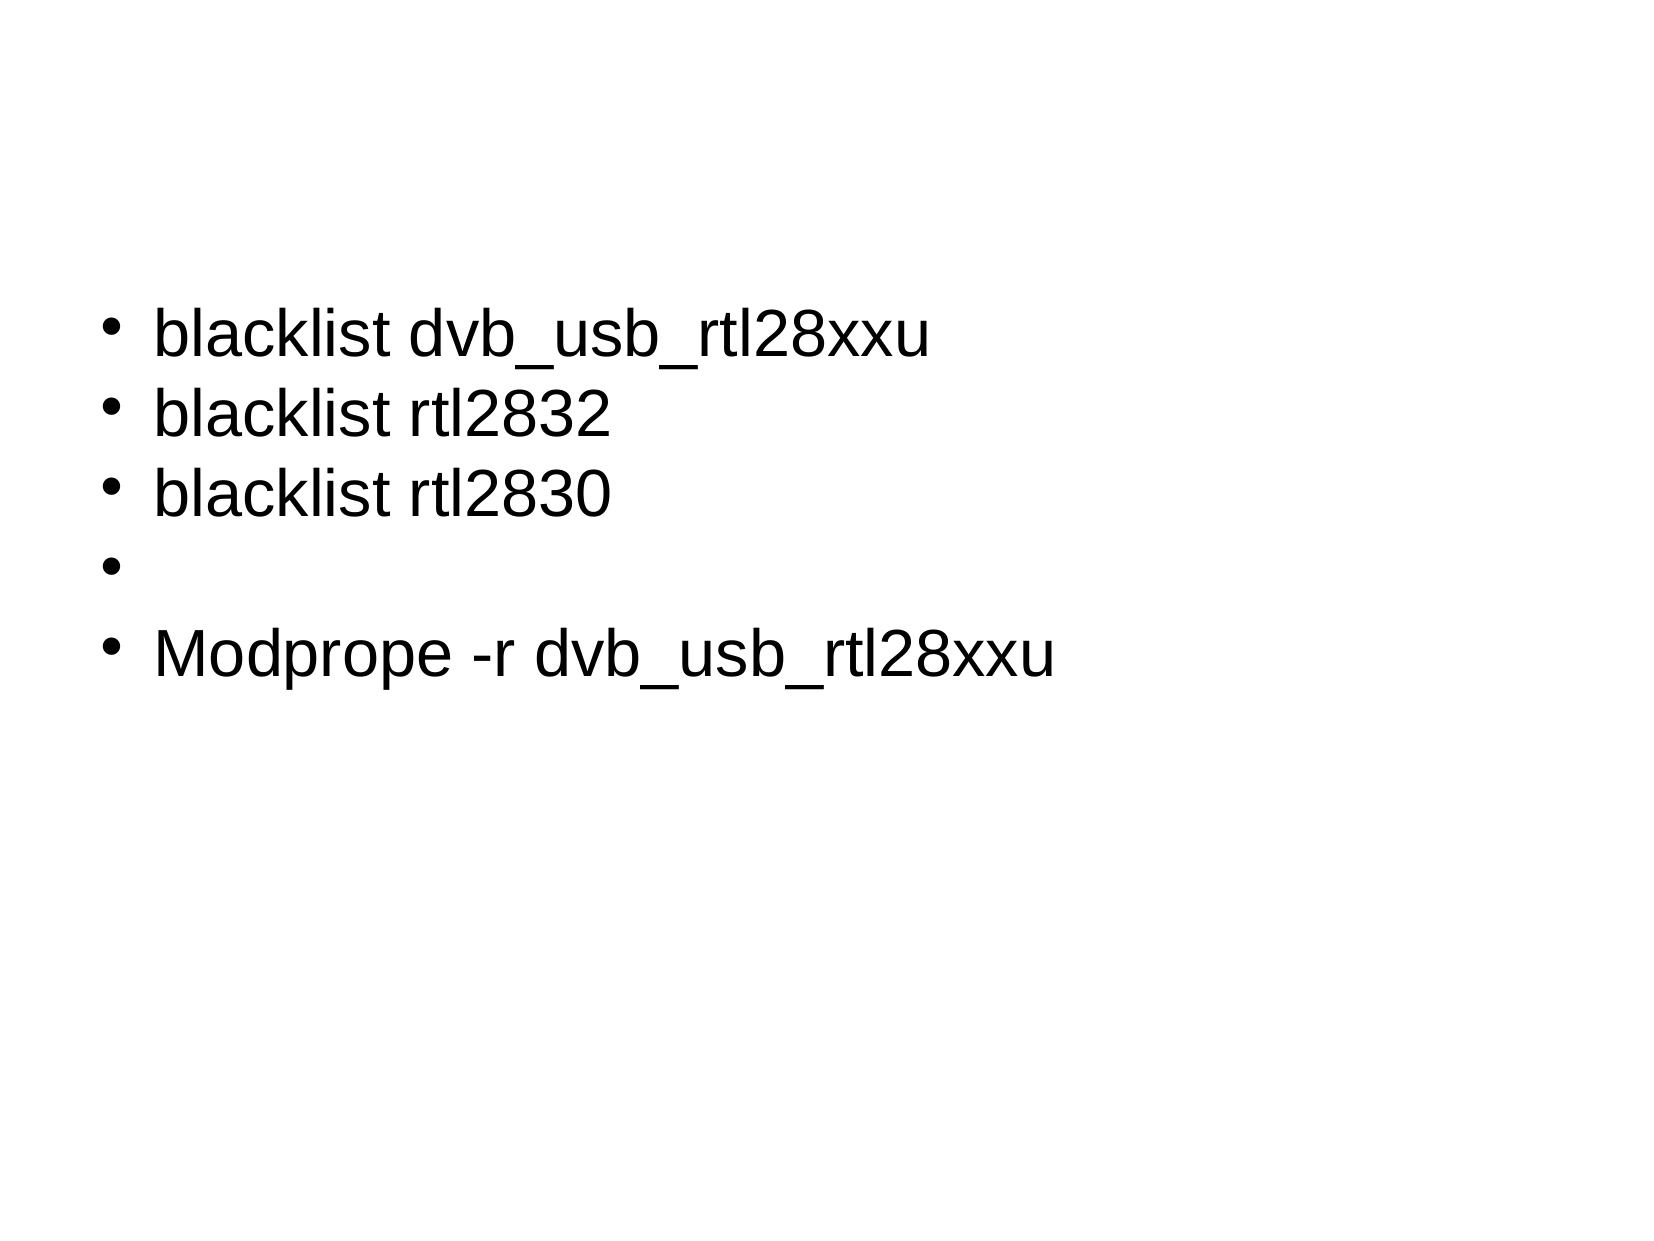

blacklist dvb_usb_rtl28xxu
blacklist rtl2832
blacklist rtl2830

Modprope -r dvb_usb_rtl28xxu